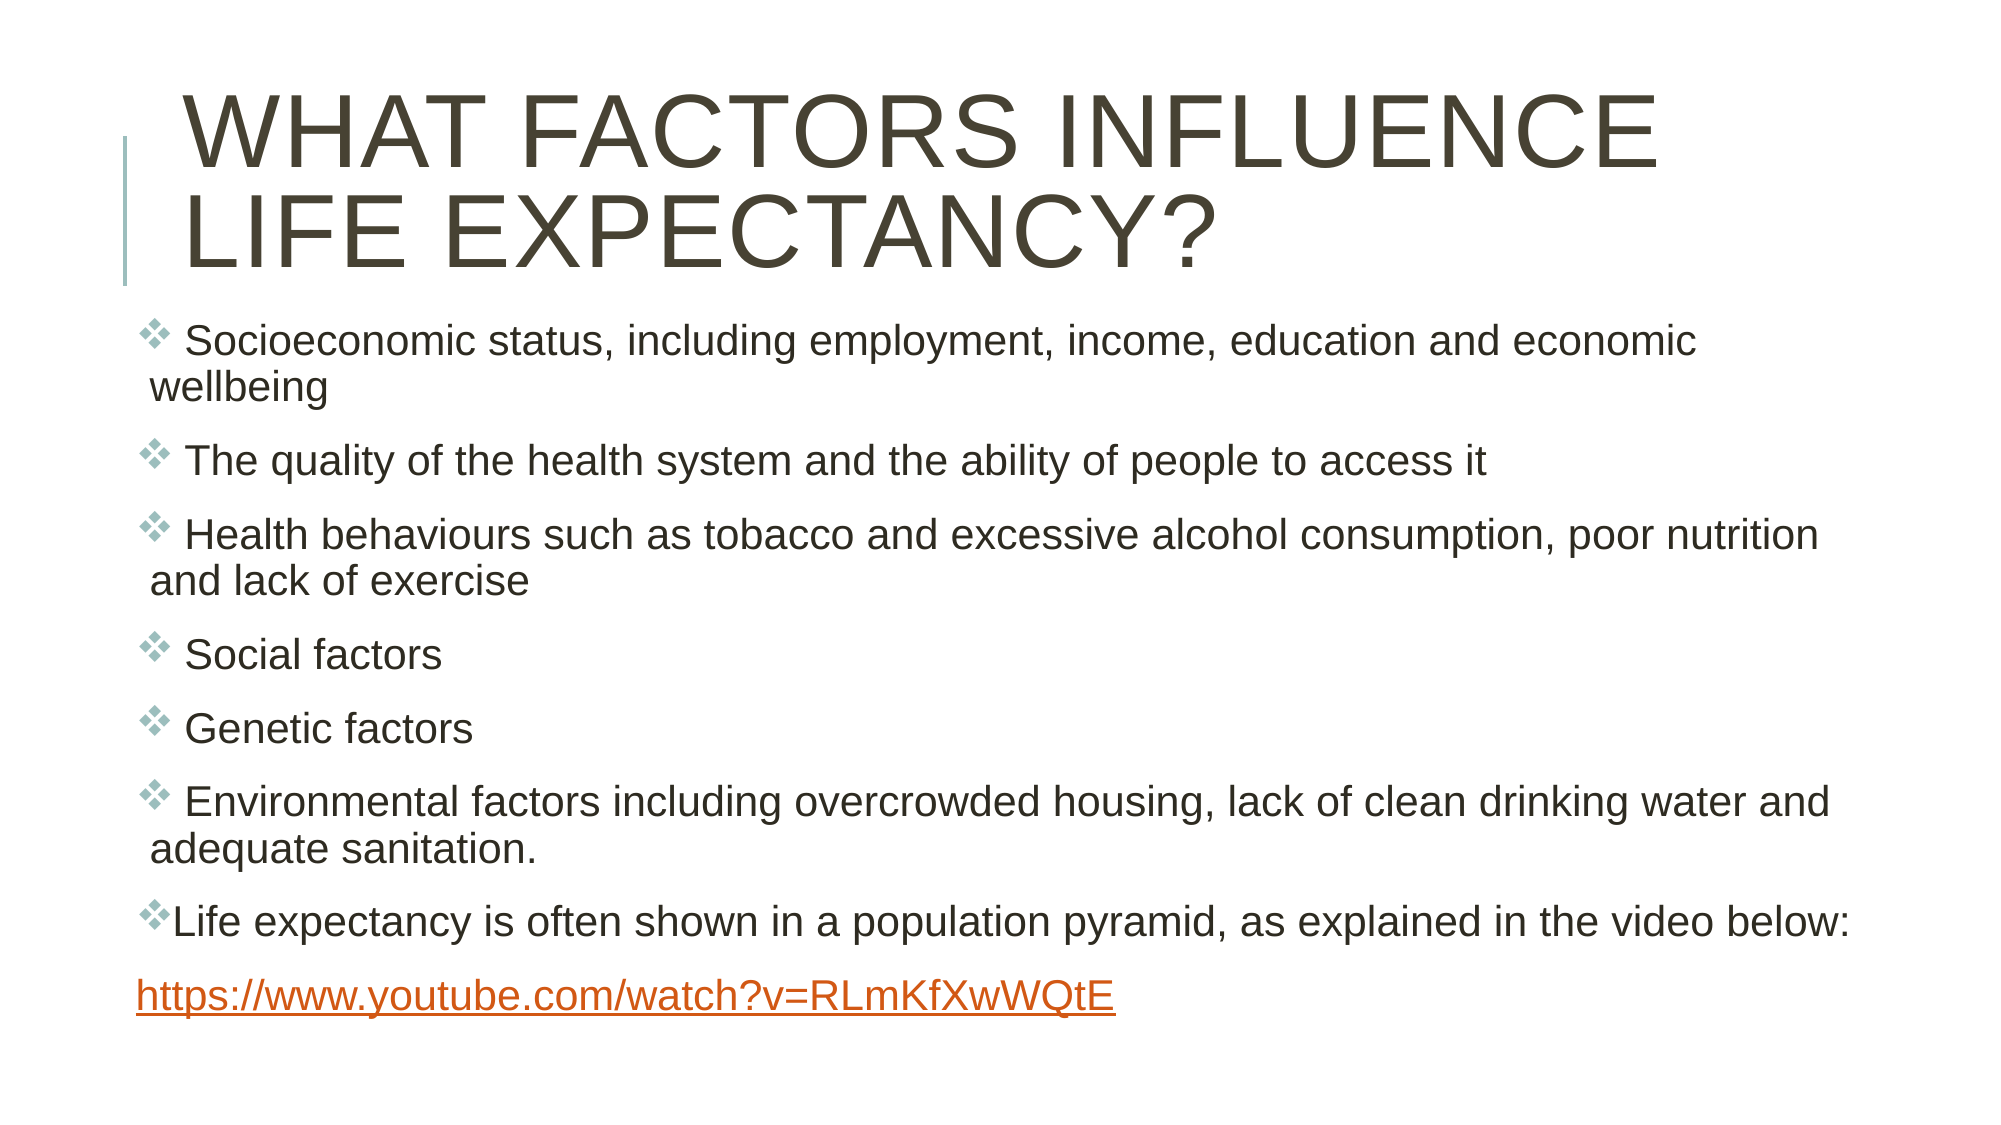

# What factors influence life expectancy?
 Socioeconomic status, including employment, income, education and economic wellbeing
 The quality of the health system and the ability of people to access it
 Health behaviours such as tobacco and excessive alcohol consumption, poor nutrition and lack of exercise
 Social factors
 Genetic factors
 Environmental factors including overcrowded housing, lack of clean drinking water and adequate sanitation.
Life expectancy is often shown in a population pyramid, as explained in the video below:
https://www.youtube.com/watch?v=RLmKfXwWQtE